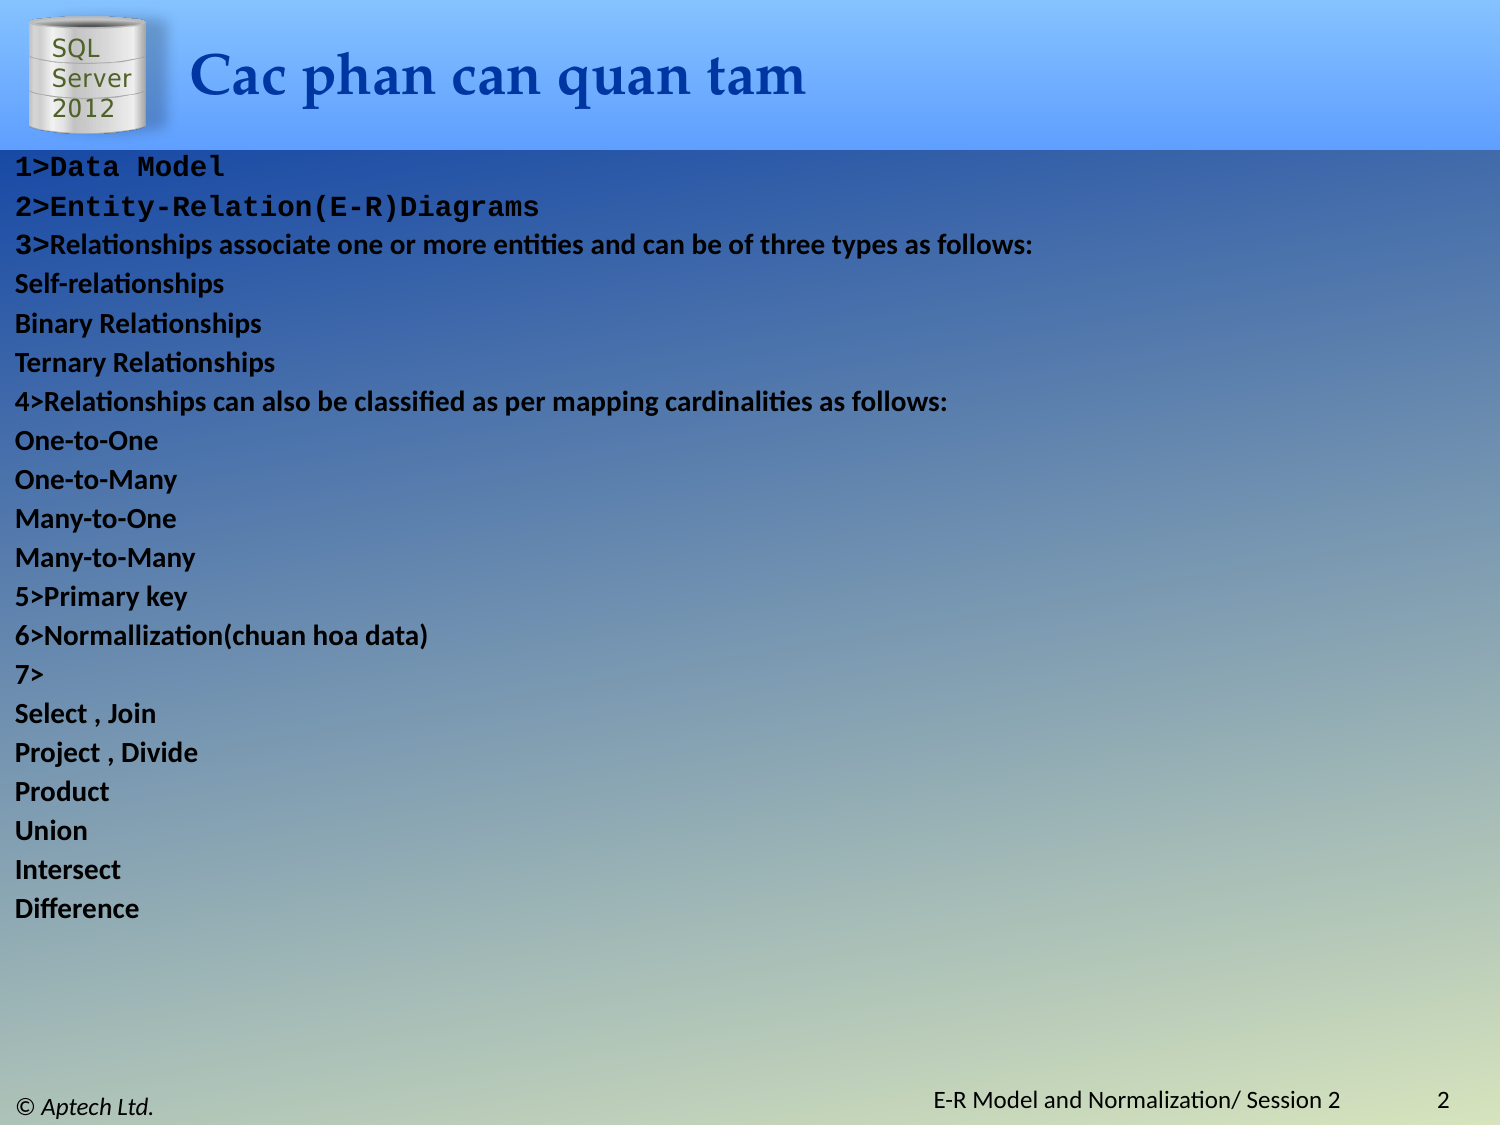

# Cac phan can quan tam
1>Data Model
2>Entity-Relation(E-R)Diagrams
3>Relationships associate one or more entities and can be of three types as follows:
Self-relationships
Binary Relationships
Ternary Relationships
4>Relationships can also be classified as per mapping cardinalities as follows:
One-to-One
One-to-Many
Many-to-One
Many-to-Many
5>Primary key
6>Normallization(chuan hoa data)
7>
Select , Join
Project , Divide
Product
Union
Intersect
Difference

E-R Model and Normalization/ Session 2
2